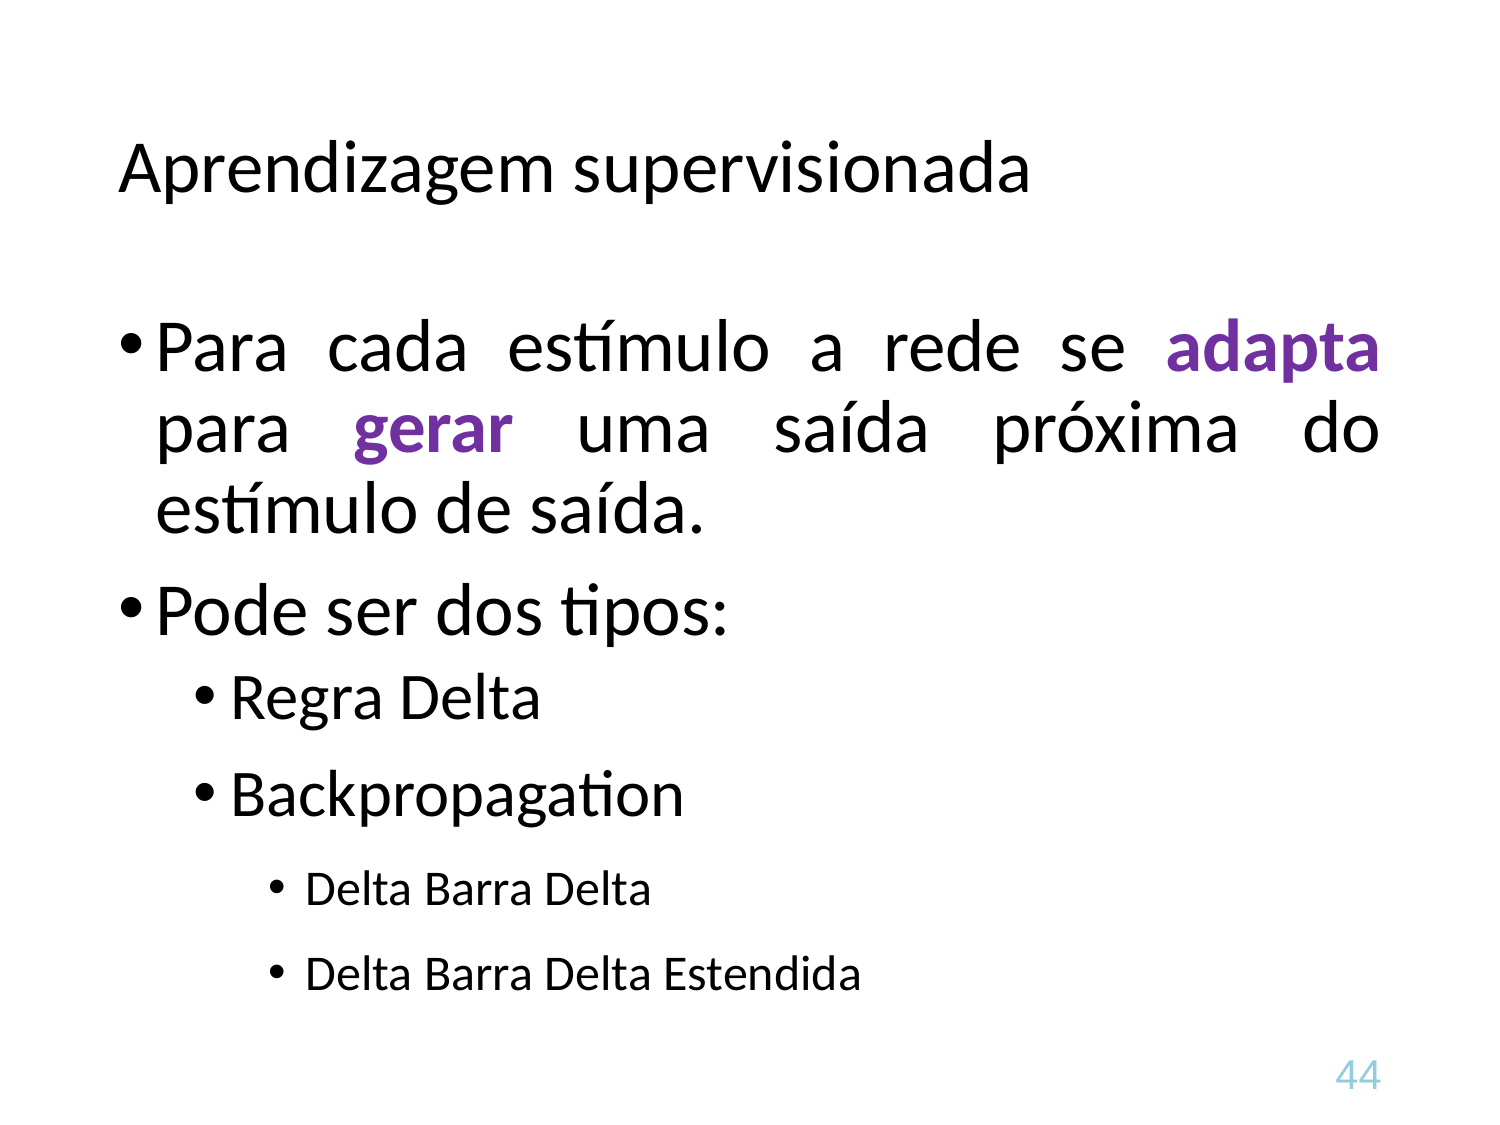

# Aprendizagem supervisionada
Para cada estímulo a rede se adapta para gerar uma saída próxima do estímulo de saída.
Pode ser dos tipos:
Regra Delta
Backpropagation
Delta Barra Delta
Delta Barra Delta Estendida

44